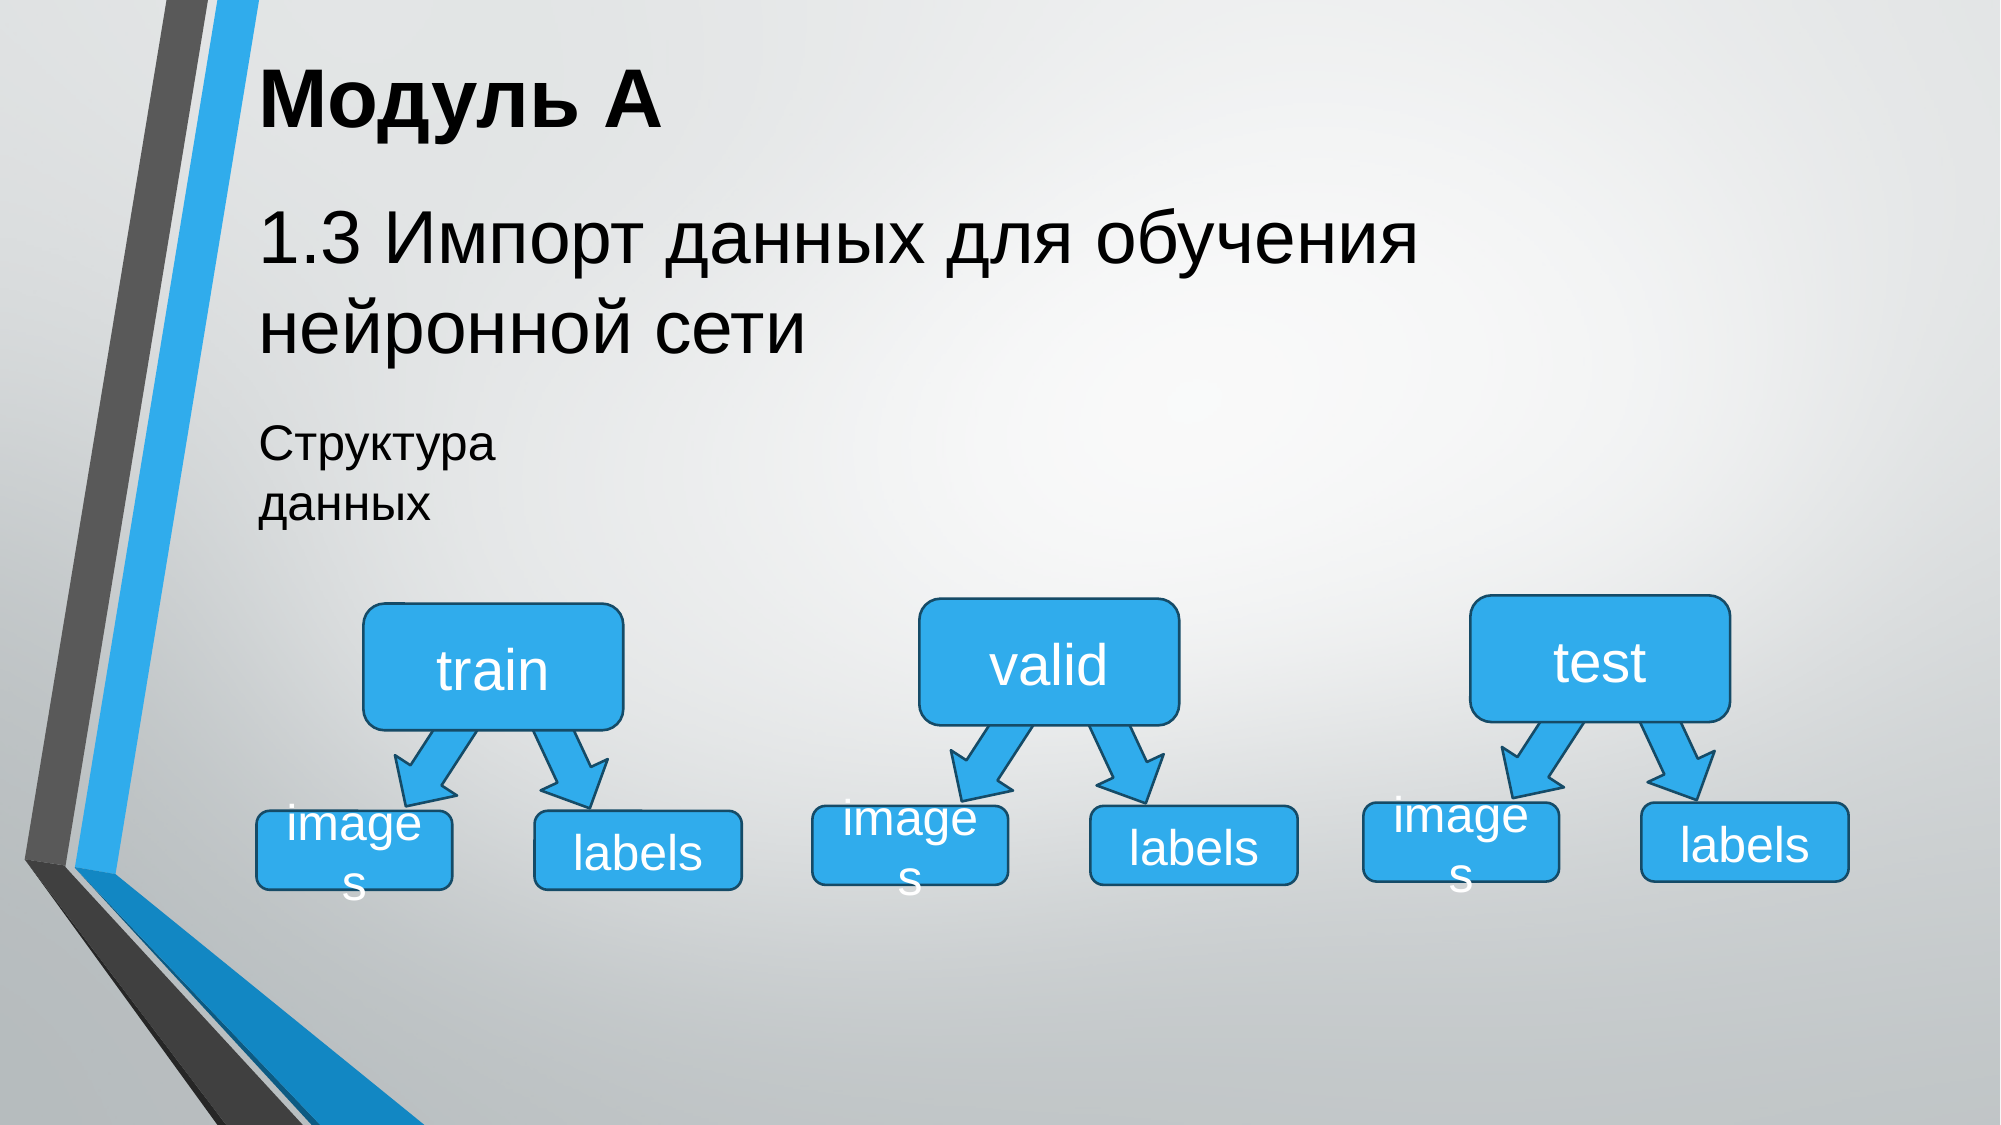

# Модуль А
1.3 Импорт данных для обучения нейронной сети
Структура данных
test
valid
train

images
labels
images
labels
images
labels